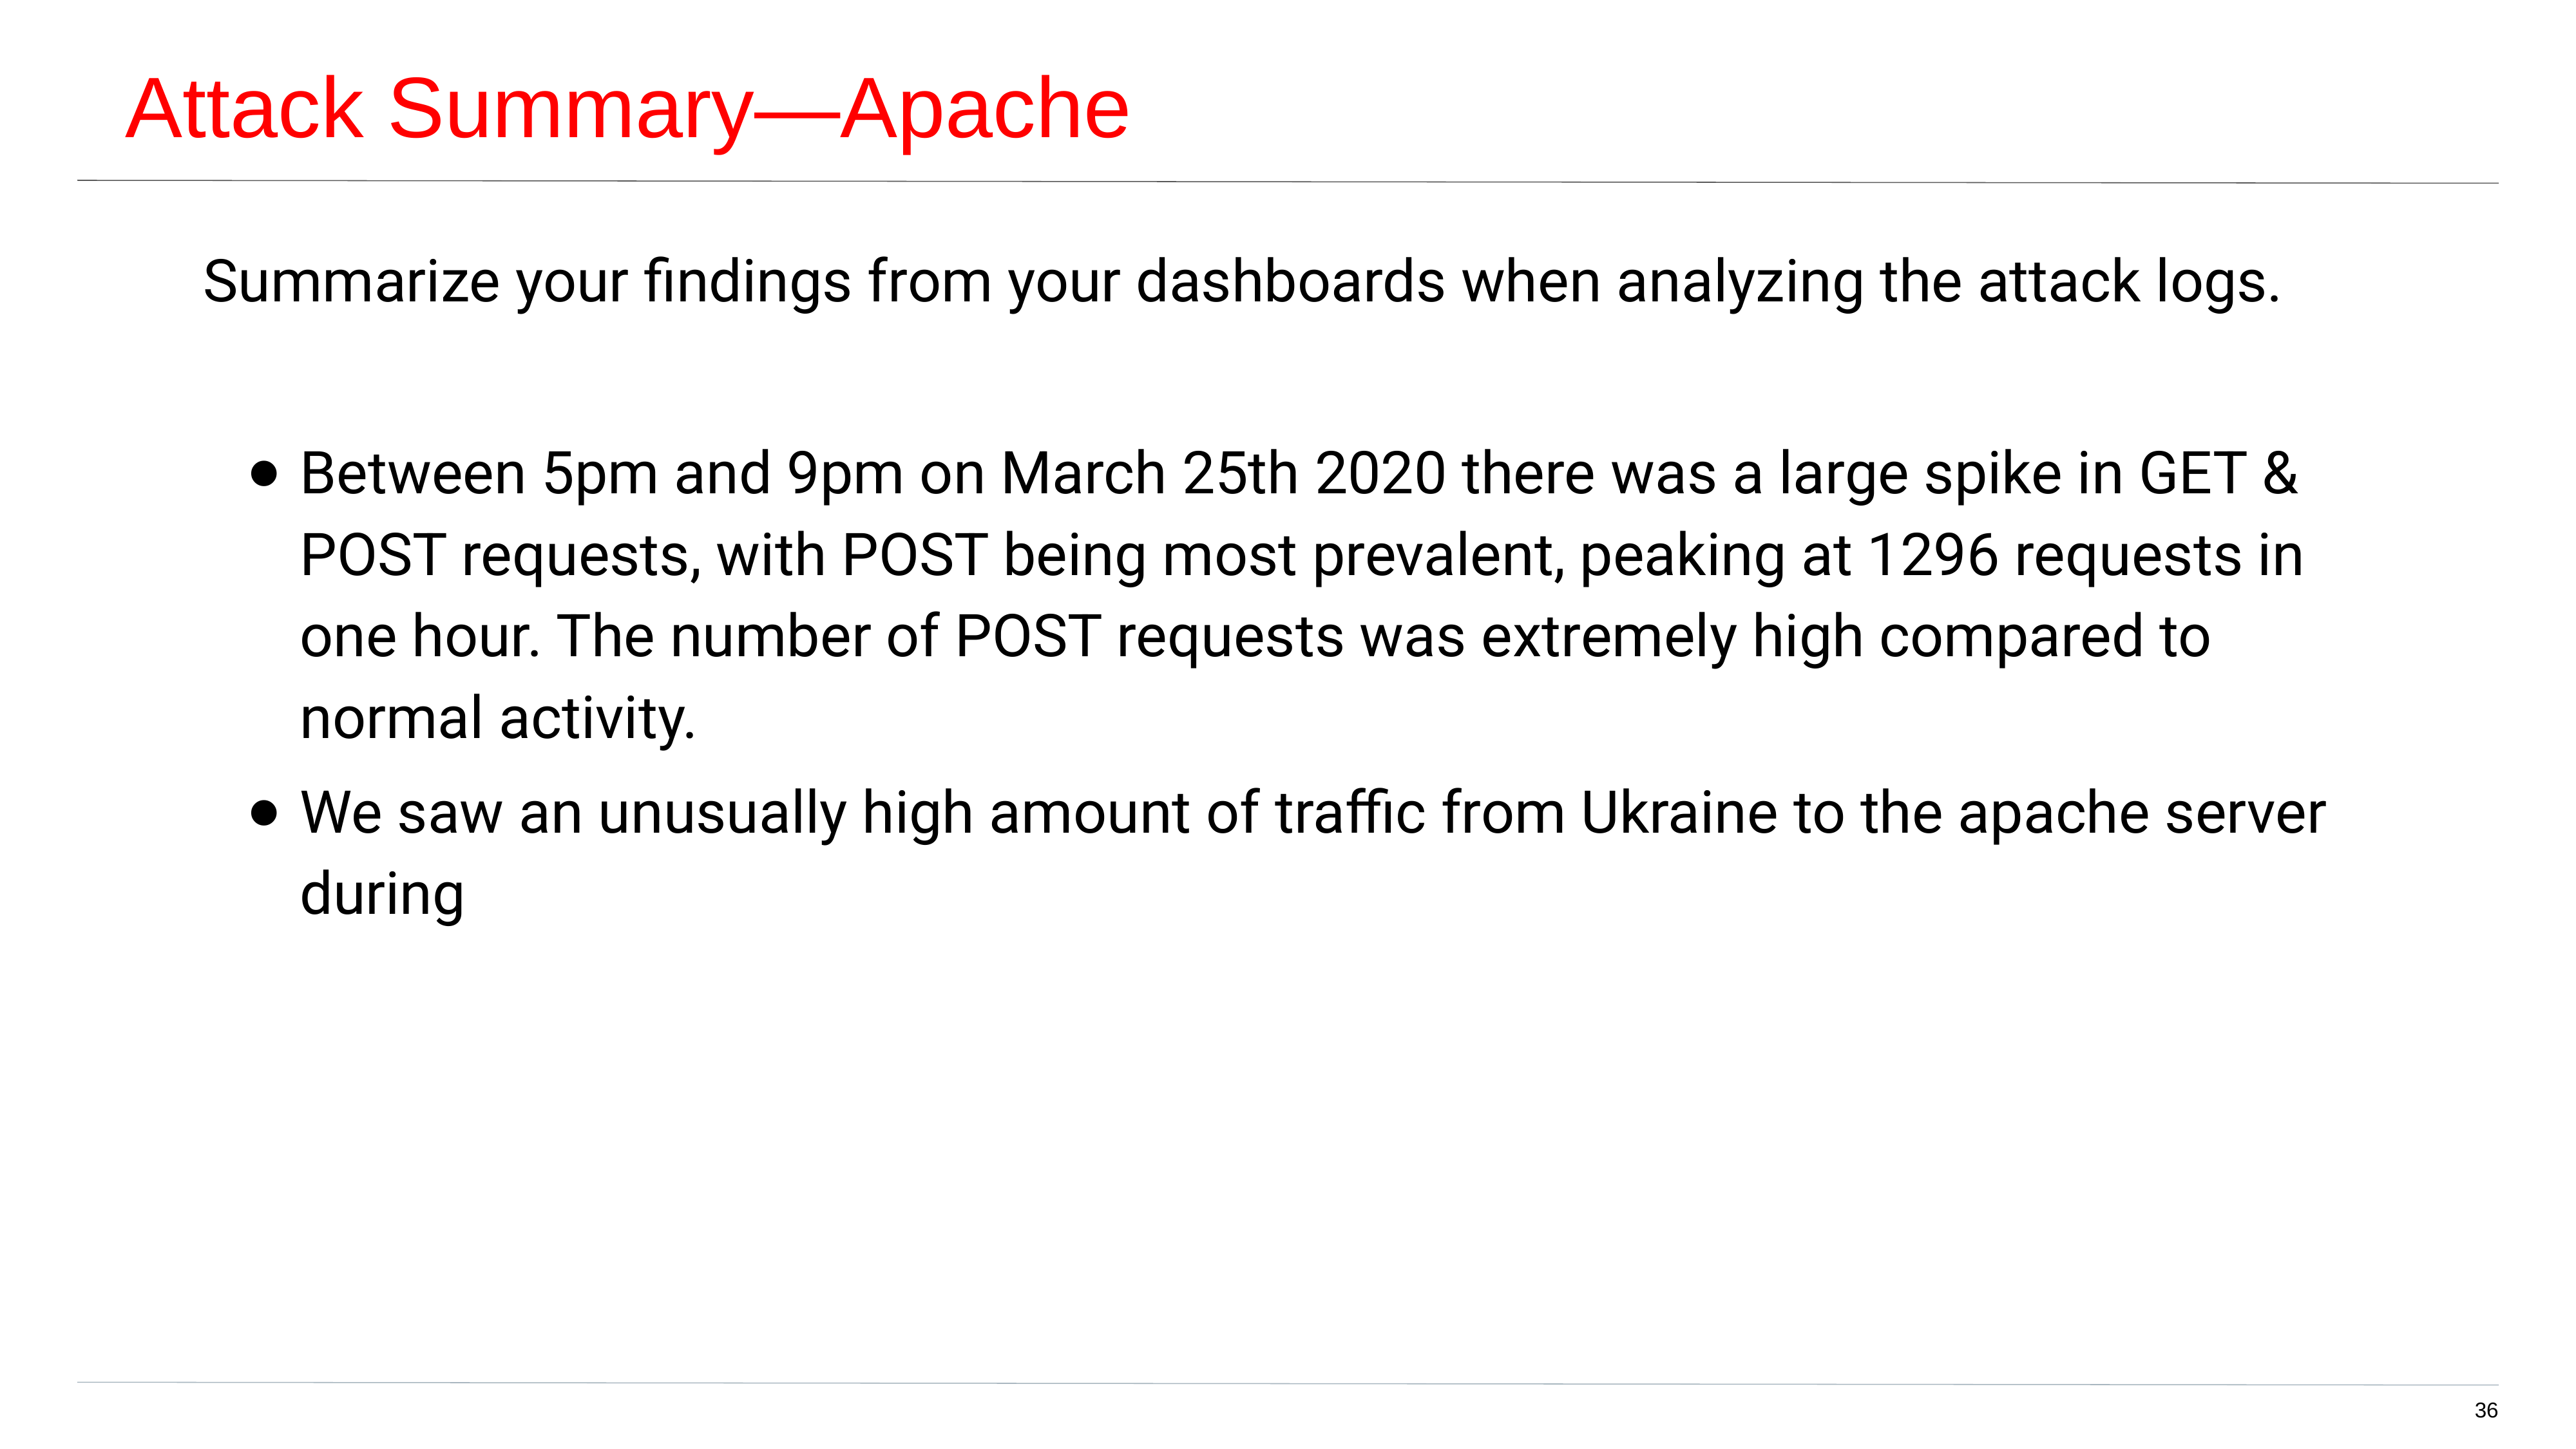

# Attack Summary—Apache
Summarize your findings from your dashboards when analyzing the attack logs.

Between 5pm and 9pm on March 25th 2020 there was a large spike in GET & POST requests, with POST being most prevalent, peaking at 1296 requests in one hour. The number of POST requests was extremely high compared to normal activity.
We saw an unusually high amount of traffic from Ukraine to the apache server during
36